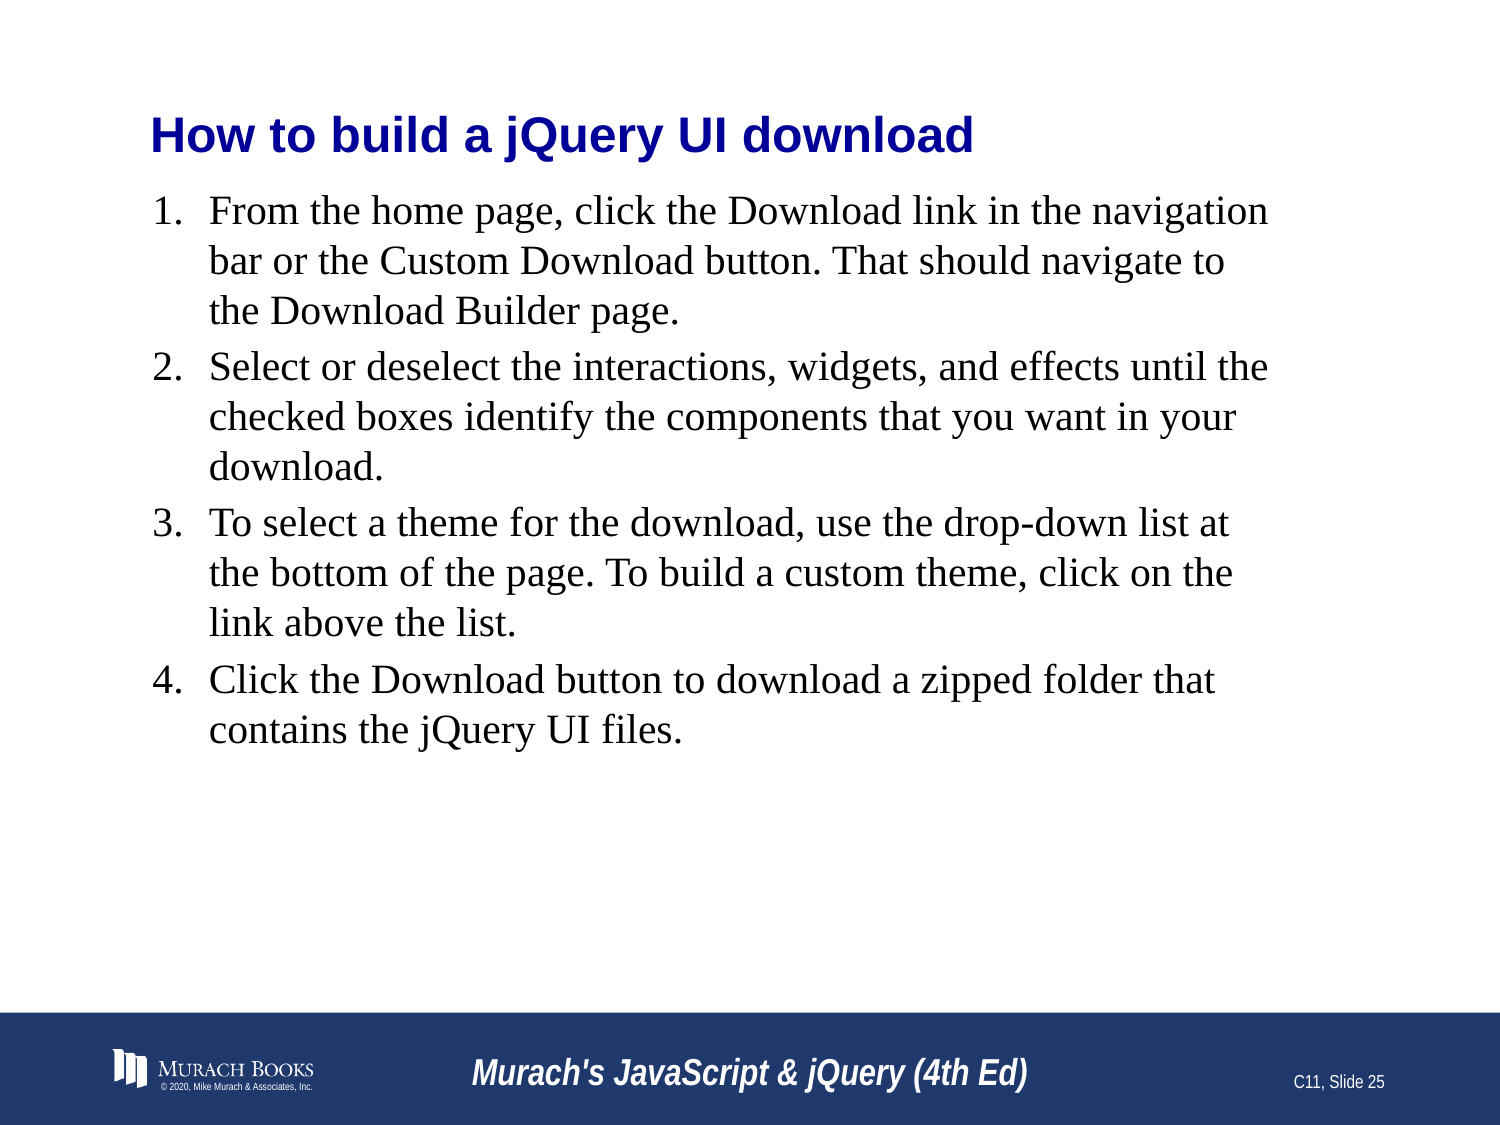

# How to build a jQuery UI download
From the home page, click the Download link in the navigation bar or the Custom Download button. That should navigate to the Download Builder page.
Select or deselect the interactions, widgets, and effects until the checked boxes identify the components that you want in your download.
To select a theme for the download, use the drop-down list at the bottom of the page. To build a custom theme, click on the link above the list.
Click the Download button to download a zipped folder that contains the jQuery UI files.

© 2020, Mike Murach & Associates, Inc.
Murach's JavaScript & jQuery (4th Ed)

C11, Slide 25